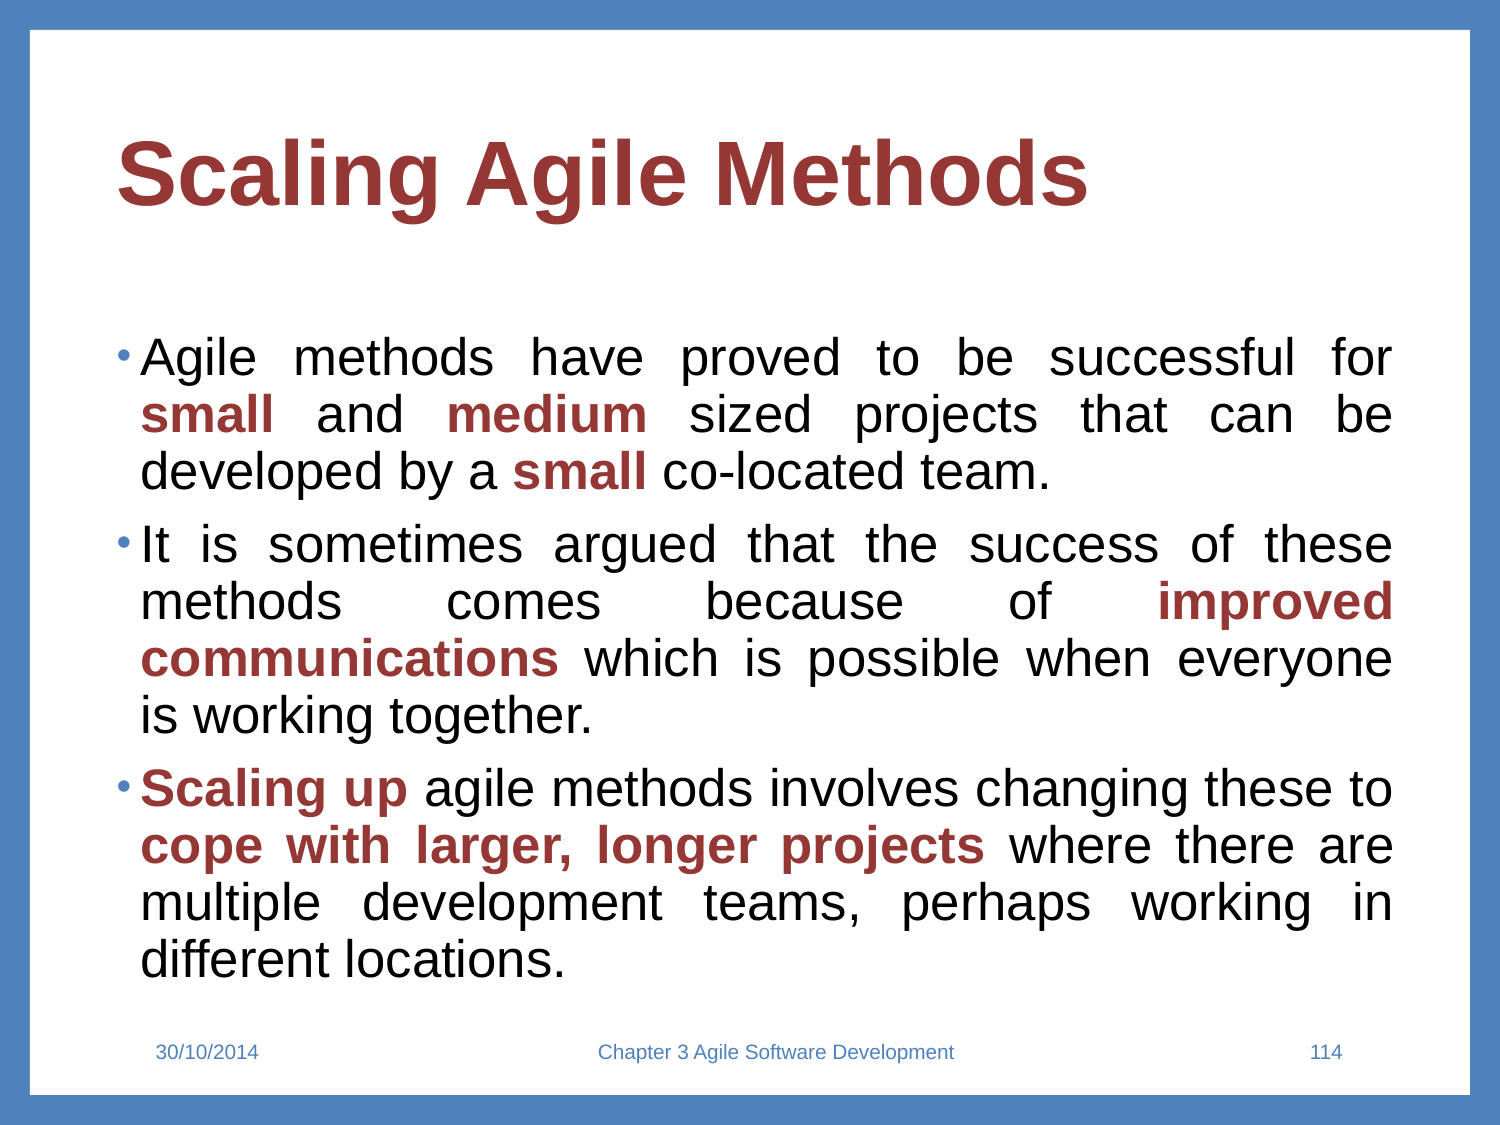

# Scaling Agile Methods
Agile methods have proved to be successful for small and medium sized projects that can be developed by a small co-located team.
It is sometimes argued that the success of these methods comes because of improved communications which is possible when everyone is working together.
Scaling up agile methods involves changing these to cope with larger, longer projects where there are multiple development teams, perhaps working in different locations.

30/10/2014
Chapter 3 Agile Software Development
114